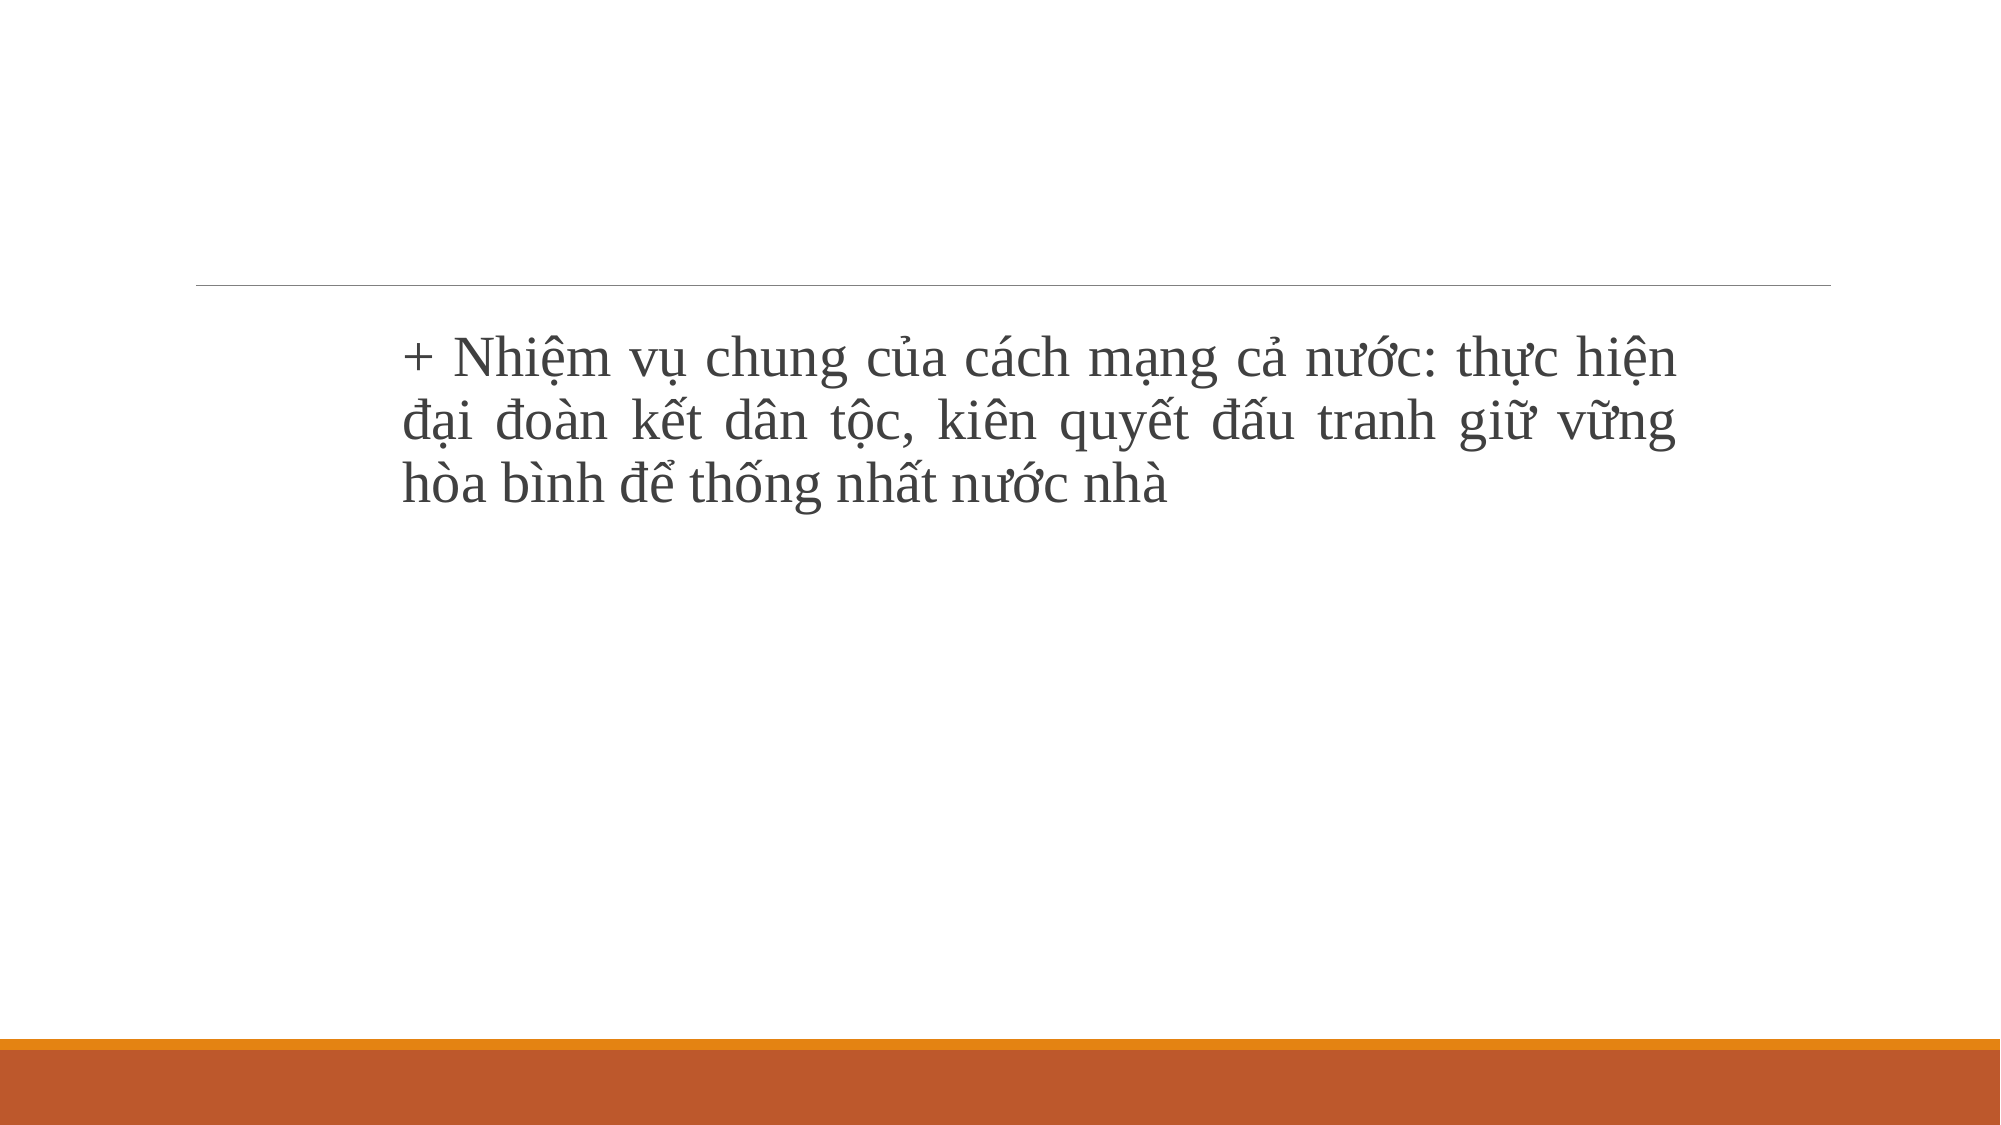

+ Nhiệm vụ chung của cách mạng cả nước: thực hiện đại đoàn kết dân tộc, kiên quyết đấu tranh giữ vững hòa bình để thống nhất nước nhà

195